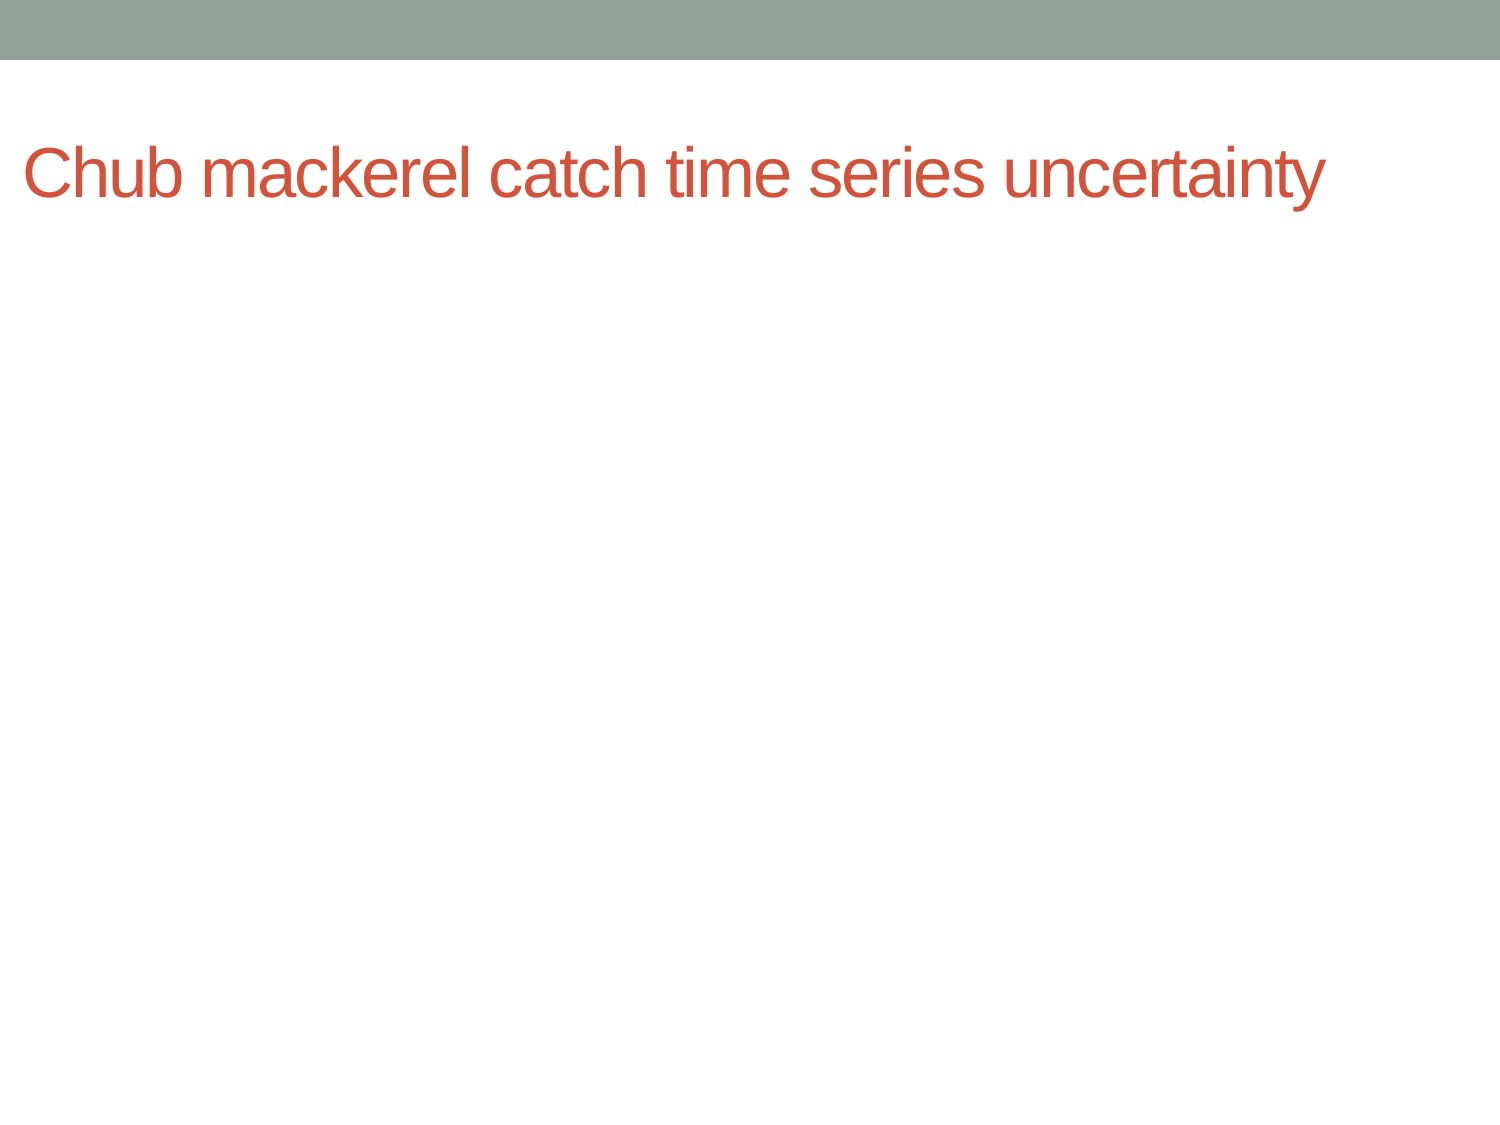

# Chub mackerel catch time series uncertainty